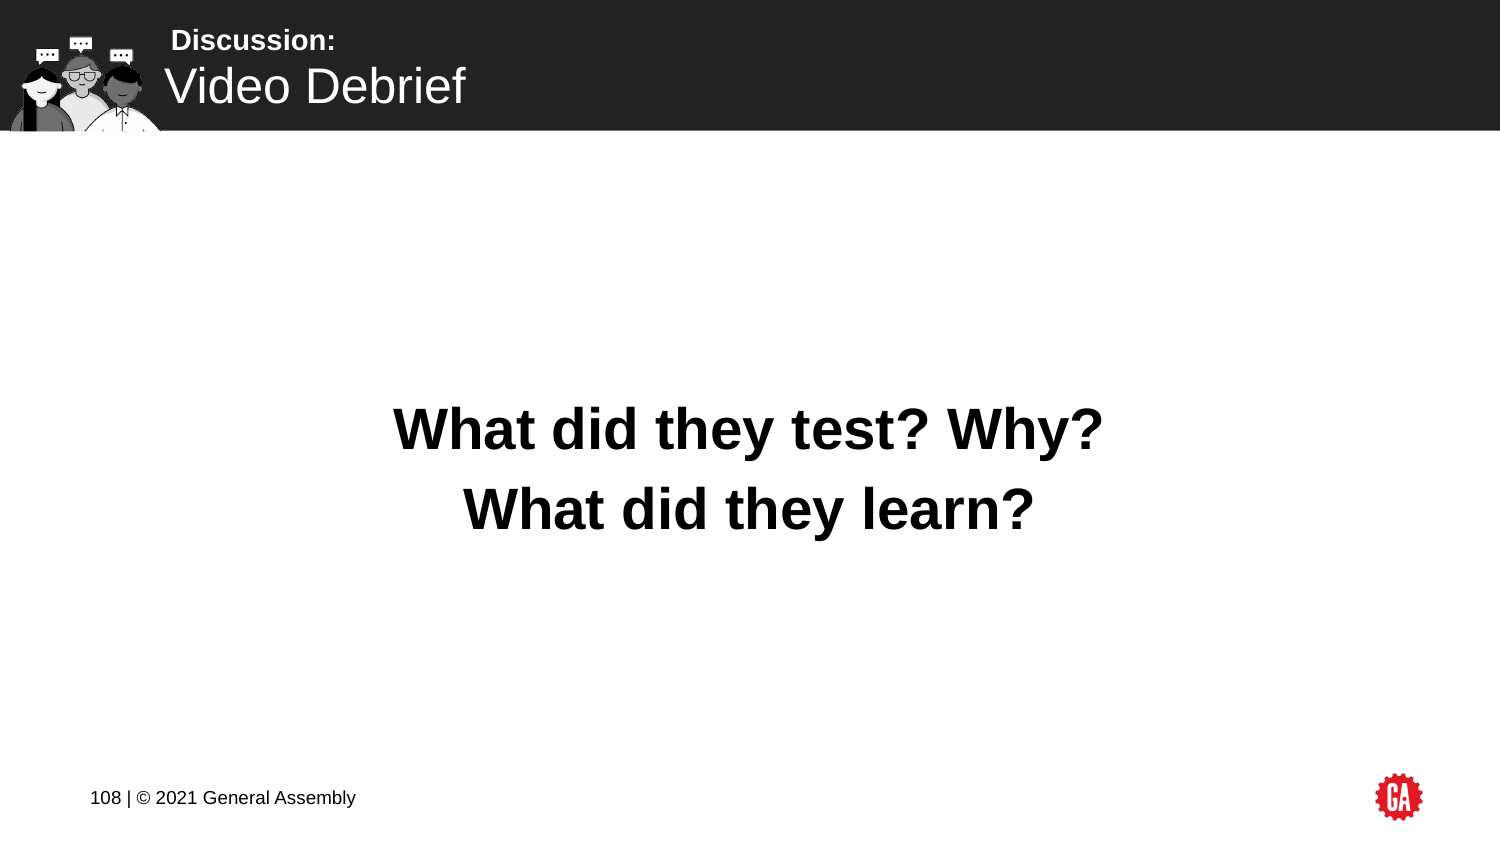

# Video Debrief

What did they test? Why?
What did they learn?
108 | © 2021 General Assembly